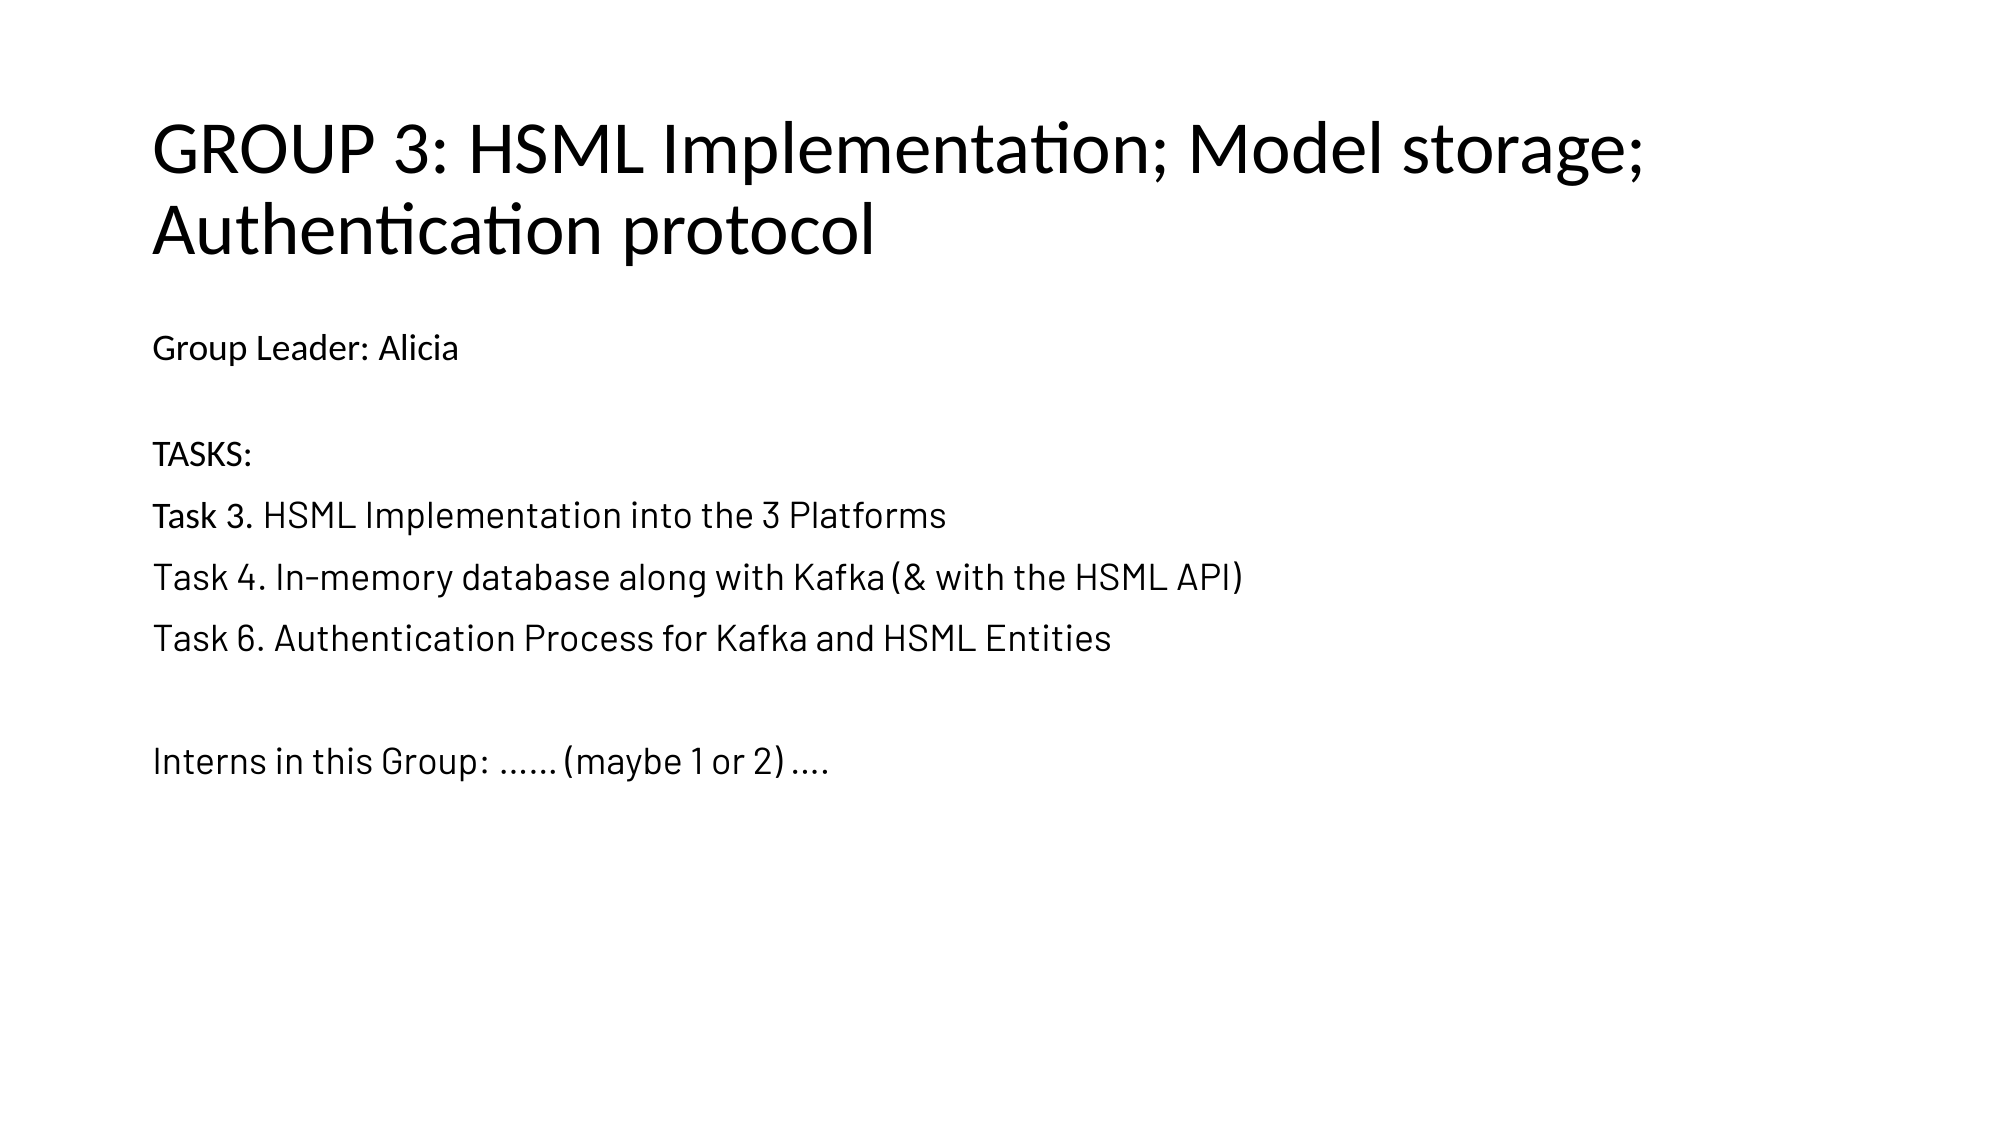

# GROUP 3: HSML Implementation; Model storage; Authentication protocol
Group Leader: Alicia
TASKS:
Task 3. HSML Implementation into the 3 Platforms
Task 4. In-memory database along with Kafka (& with the HSML API)
Task 6. Authentication Process for Kafka and HSML Entities

Interns in this Group: …… (maybe 1 or 2) ….